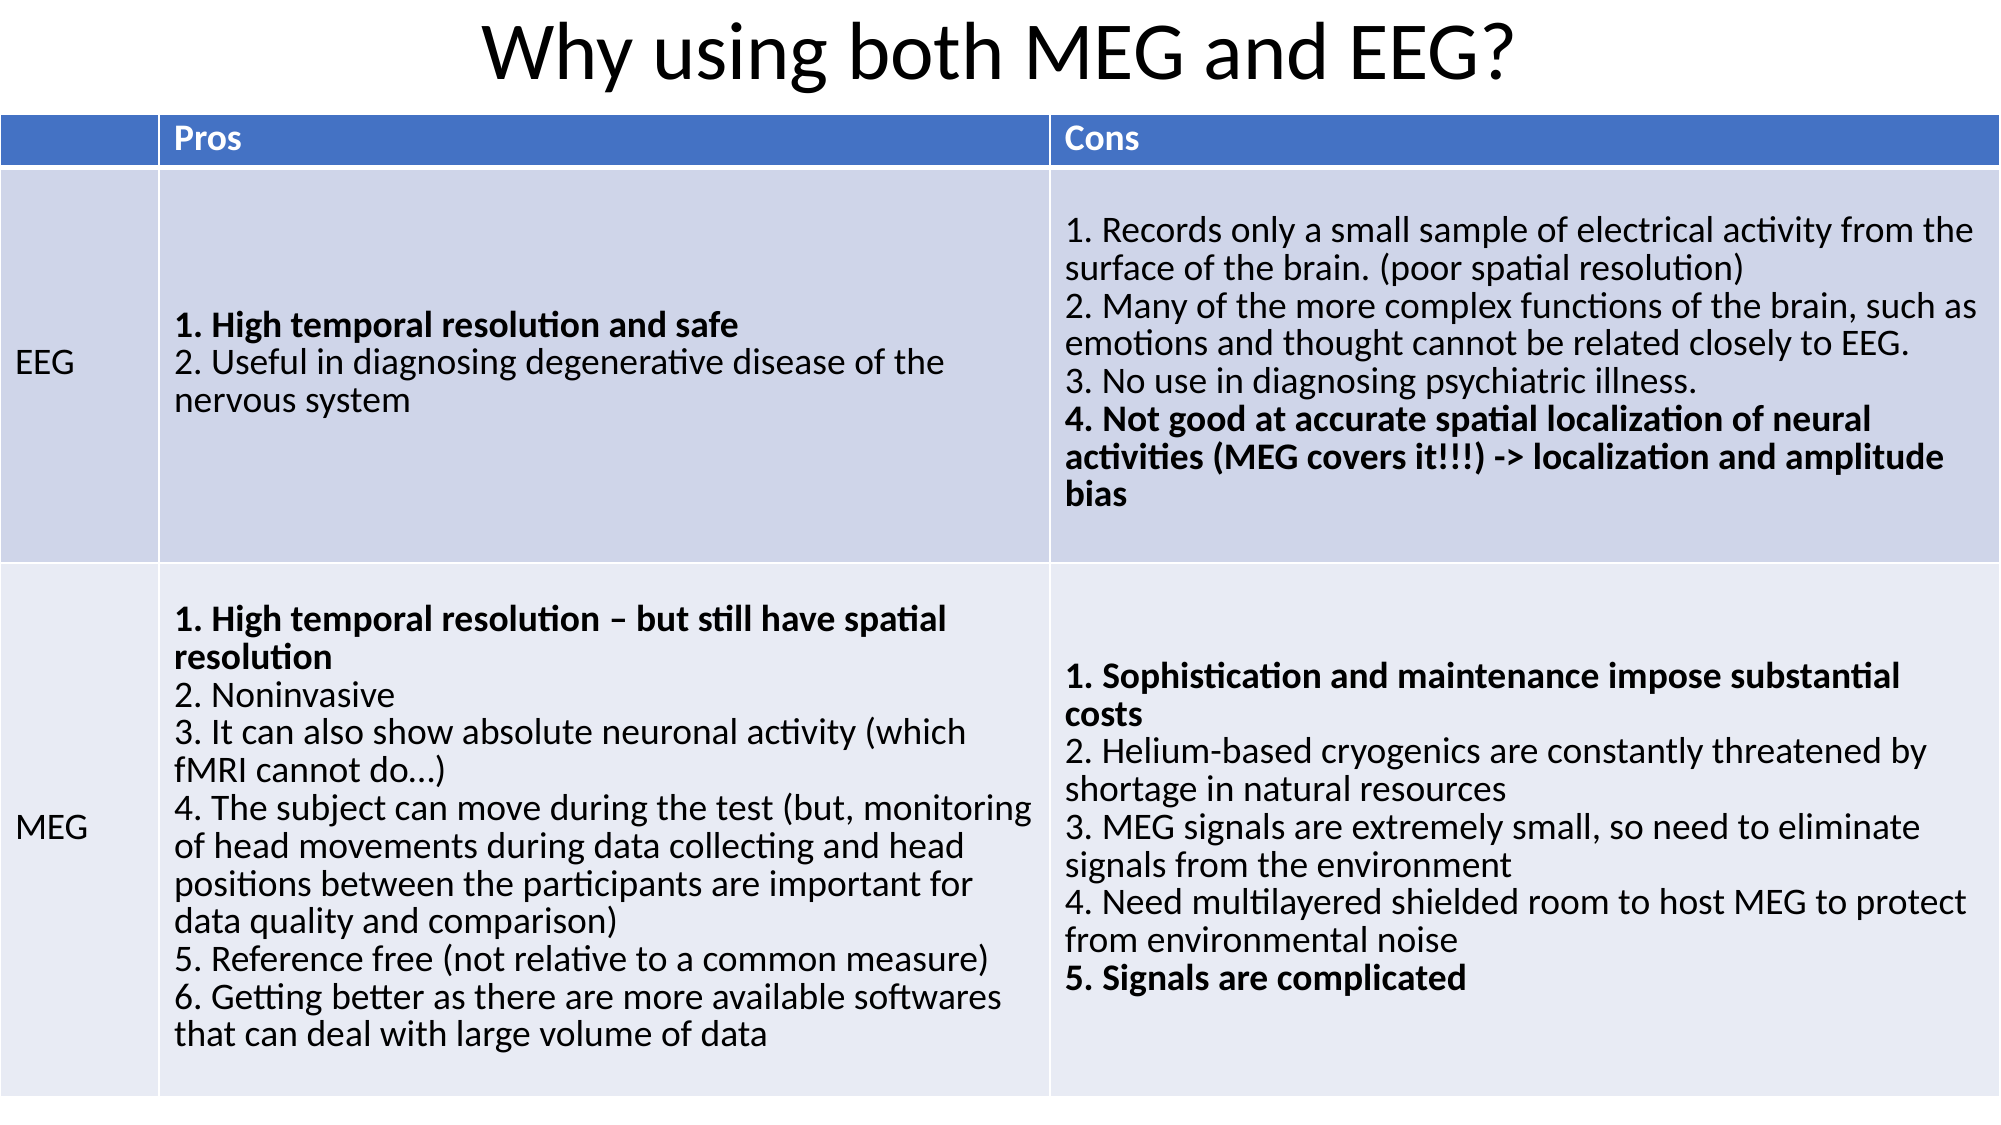

# Why using both MEG and EEG?
|  | Pros | Cons |
| --- | --- | --- |
| EEG | 1. High temporal resolution and safe 2. Useful in diagnosing degenerative disease of the nervous system | 1. Records only a small sample of electrical activity from the surface of the brain. (poor spatial resolution) 2. Many of the more complex functions of the brain, such as emotions and thought cannot be related closely to EEG. 3. No use in diagnosing psychiatric illness. 4. Not good at accurate spatial localization of neural activities (MEG covers it!!!) -> localization and amplitude bias |
| MEG | 1. High temporal resolution – but still have spatial resolution 2. Noninvasive 3. It can also show absolute neuronal activity (which fMRI cannot do…) 4. The subject can move during the test (but, monitoring of head movements during data collecting and head positions between the participants are important for data quality and comparison) 5. Reference free (not relative to a common measure) 6. Getting better as there are more available softwares that can deal with large volume of data | 1. Sophistication and maintenance impose substantial costs 2. Helium-based cryogenics are constantly threatened by shortage in natural resources 3. MEG signals are extremely small, so need to eliminate signals from the environment 4. Need multilayered shielded room to host MEG to protect from environmental noise 5. Signals are complicated |